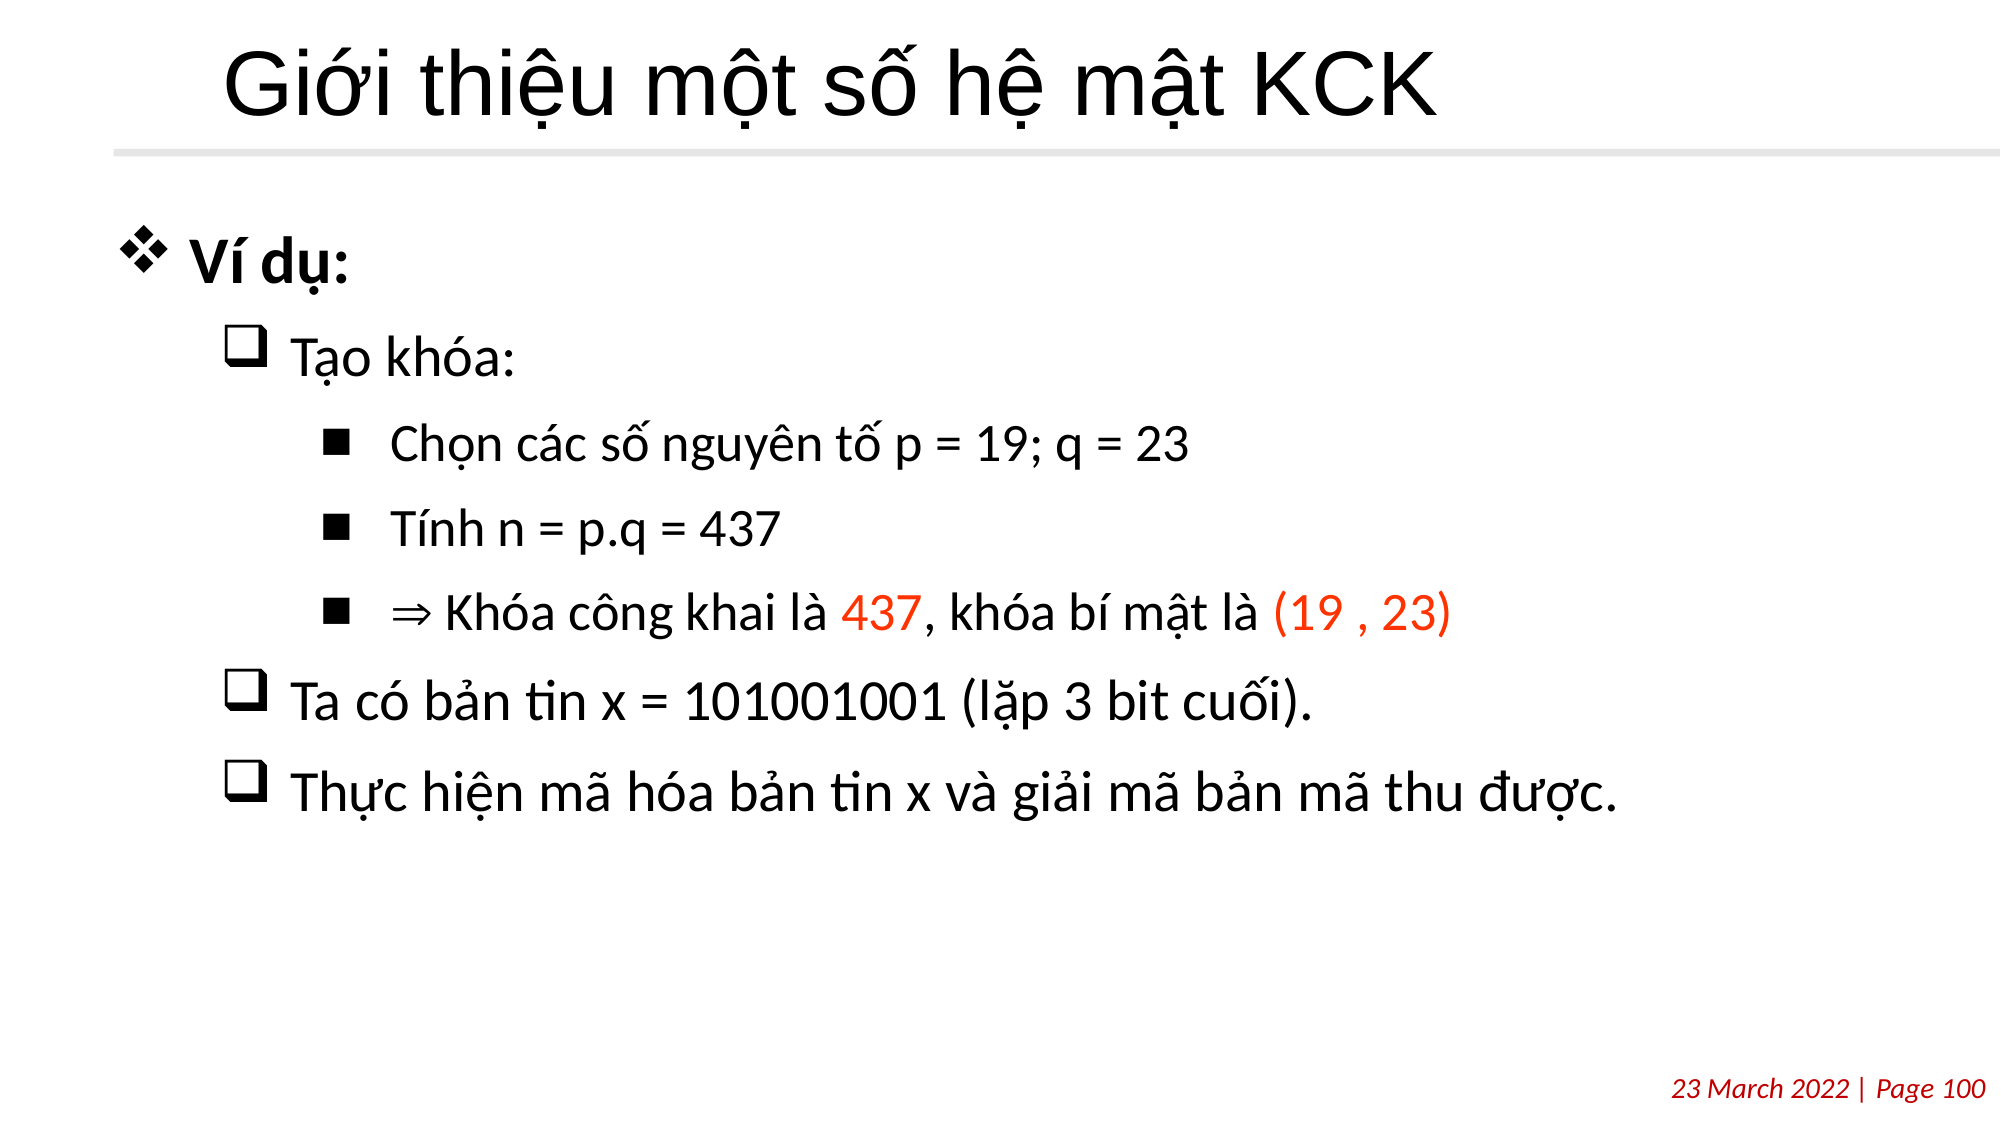

# Giới thiệu một số hệ mật KCK
Ví dụ:
Tạo khóa:
Chọn các số nguyên tố p = 19; q = 23
Tính n = p.q = 437
⇒ Khóa công khai là 437, khóa bí mật là (19 , 23)
Ta có bản tin x = 101001001 (lặp 3 bit cuối).
Thực hiện mã hóa bản tin x và giải mã bản mã thu được.